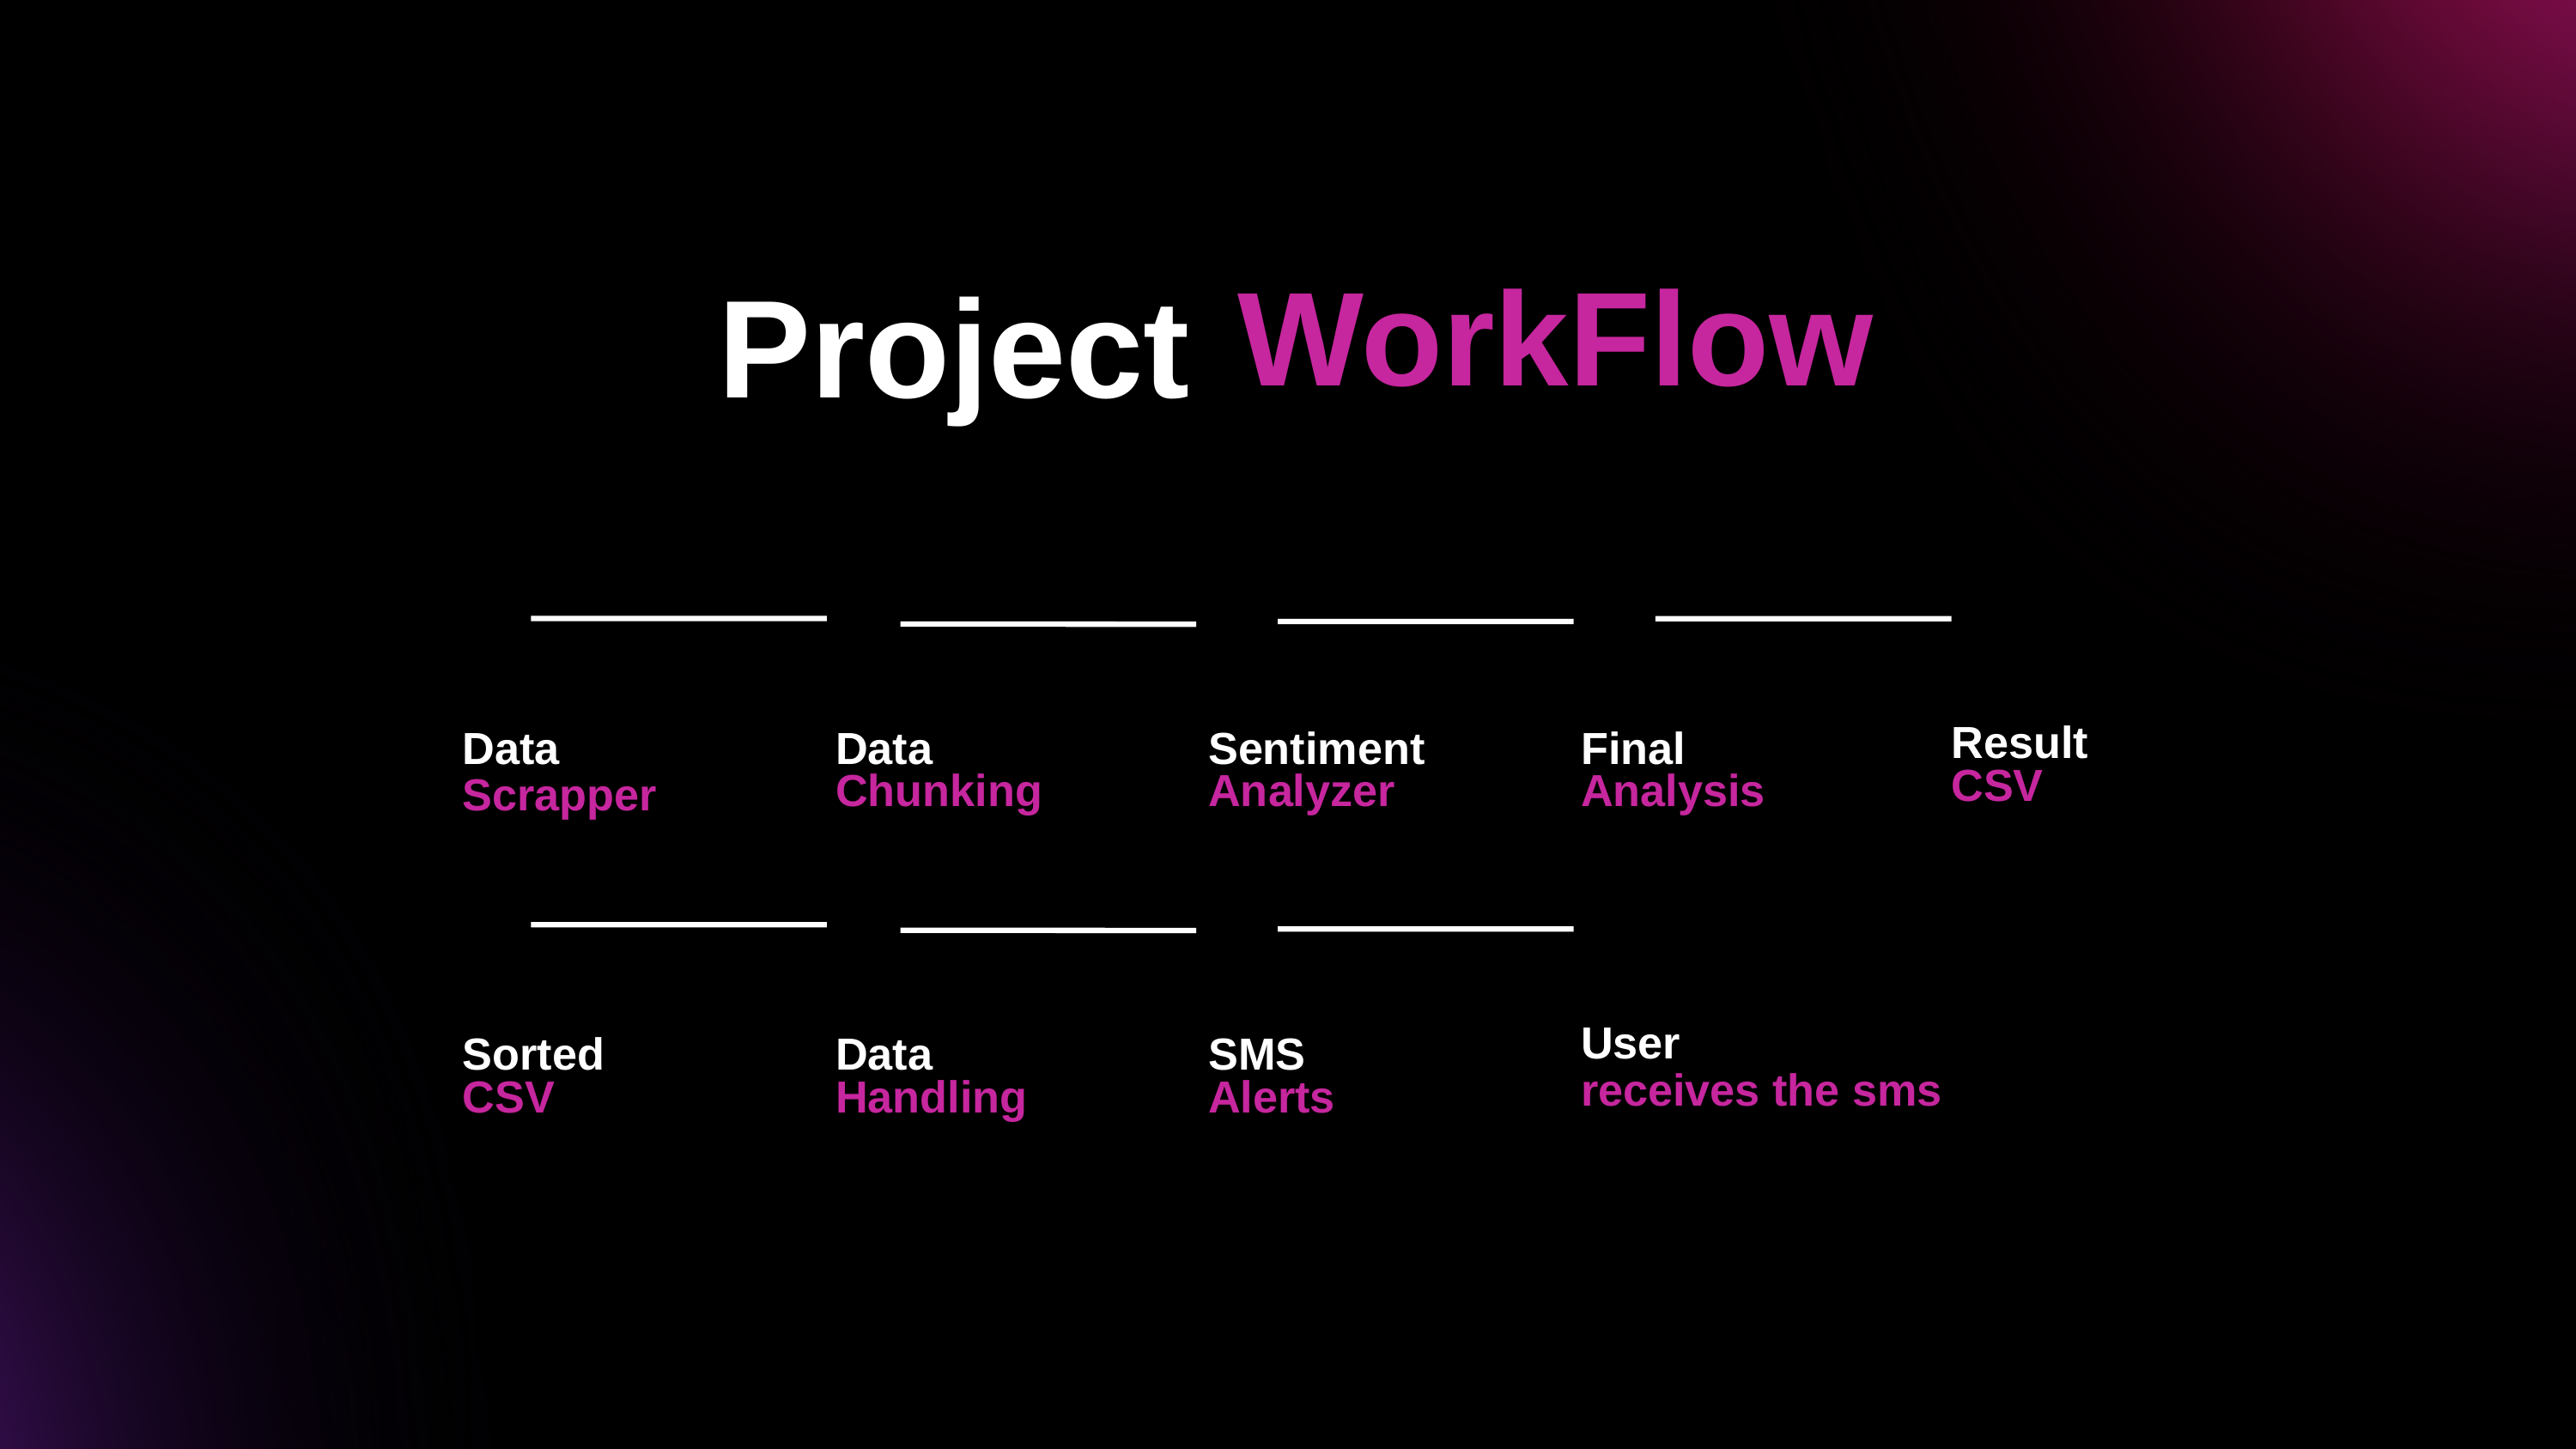

WorkFlow
Project

Result
Data Scrapper
Data
Sentiment
Final
CSV
Chunking
Analyzer
Analysis

User
receives the sms
Sorted
Data
SMS
CSV
Handling
Alerts